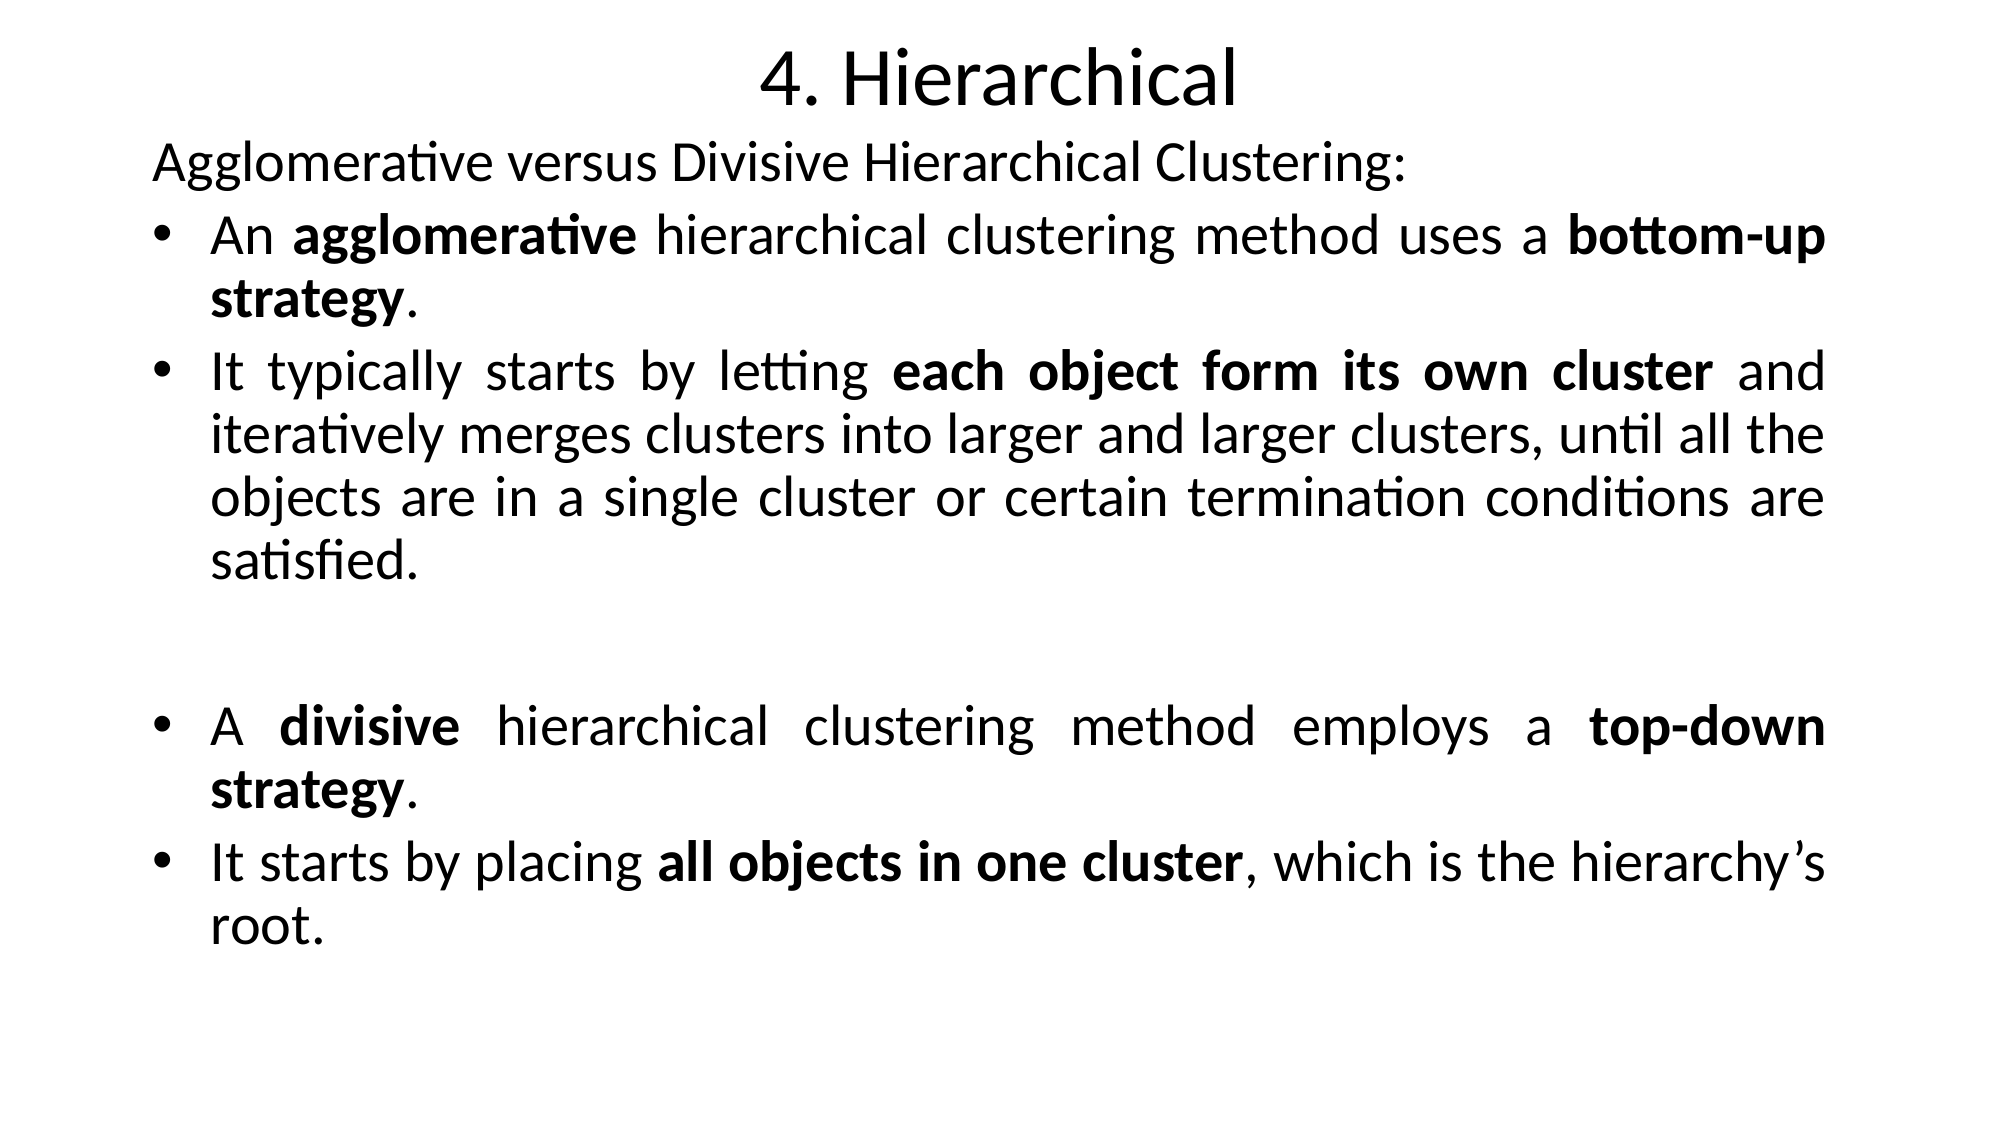

4. Hierarchical
Agglomerative versus Divisive Hierarchical Clustering:
An agglomerative hierarchical clustering method uses a bottom-up strategy.
It typically starts by letting each object form its own cluster and iteratively merges clusters into larger and larger clusters, until all the objects are in a single cluster or certain termination conditions are satisfied.

A divisive hierarchical clustering method employs a top-down strategy.
It starts by placing all objects in one cluster, which is the hierarchy’s root.